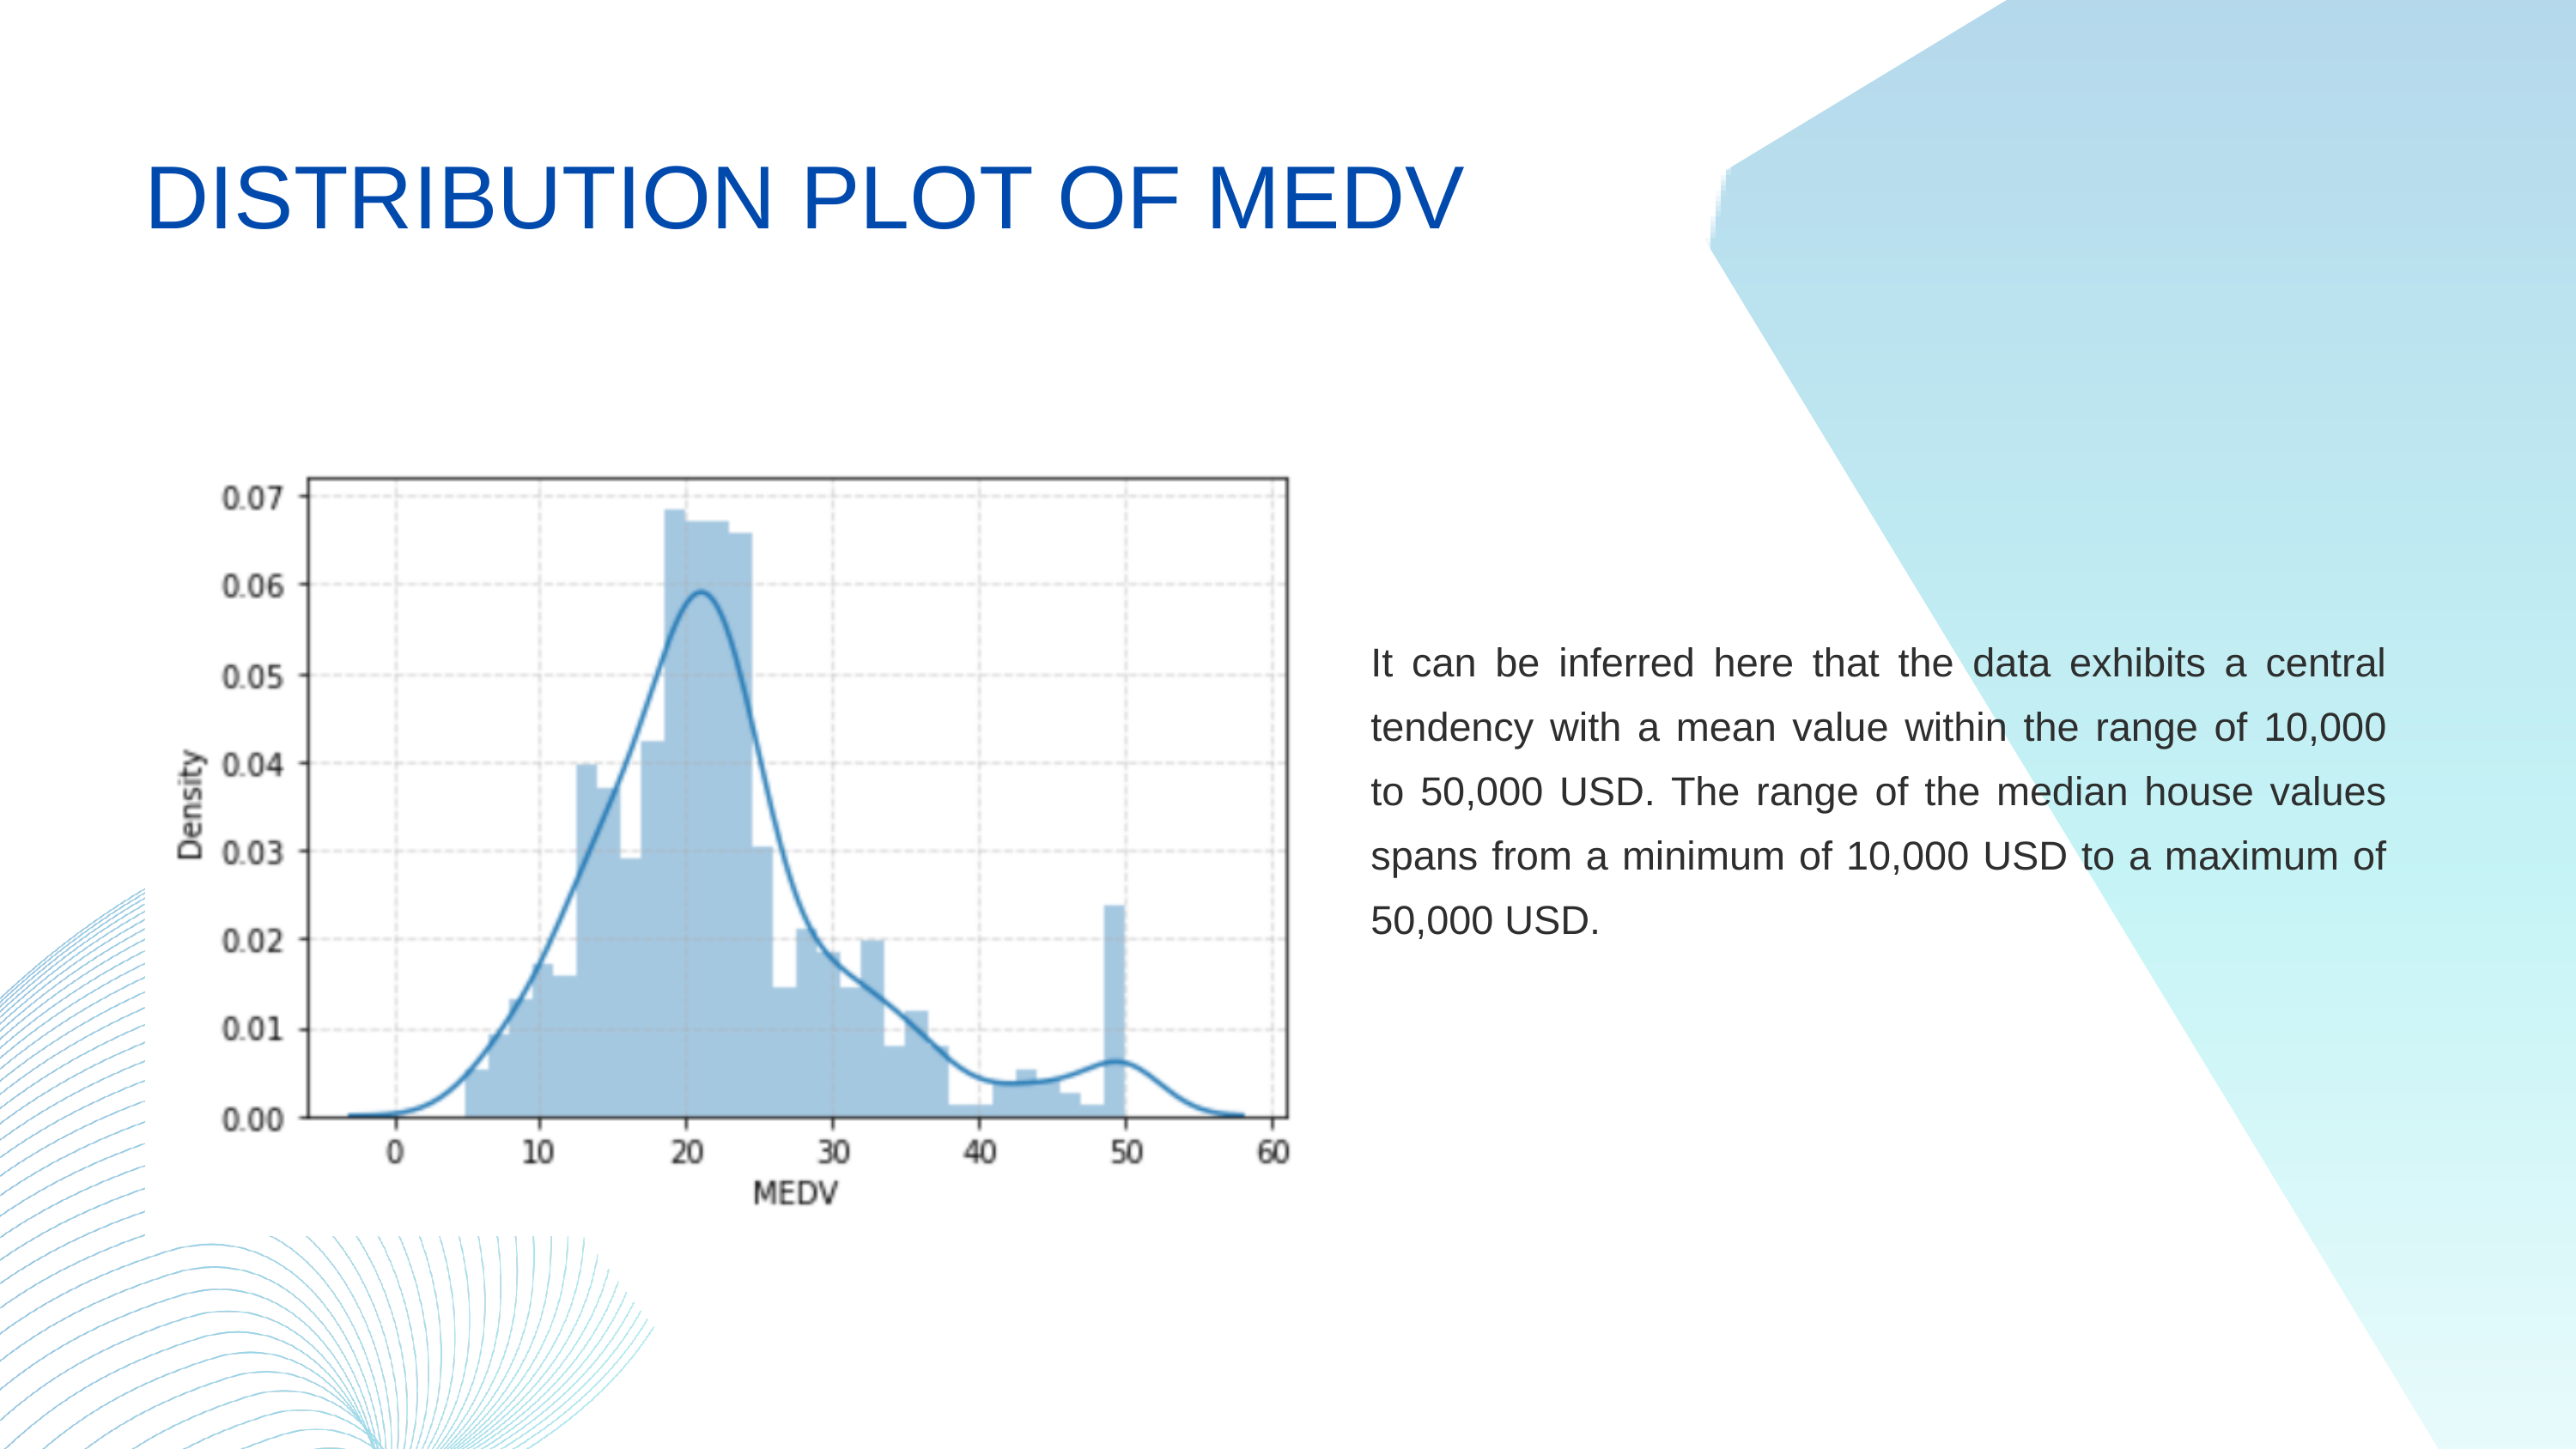

DISTRIBUTION PLOT OF MEDV

It can be inferred here that the data exhibits a central tendency with a mean value within the range of 10,000 to 50,000 USD. The range of the median house values spans from a minimum of 10,000 USD to a maximum of 50,000 USD.